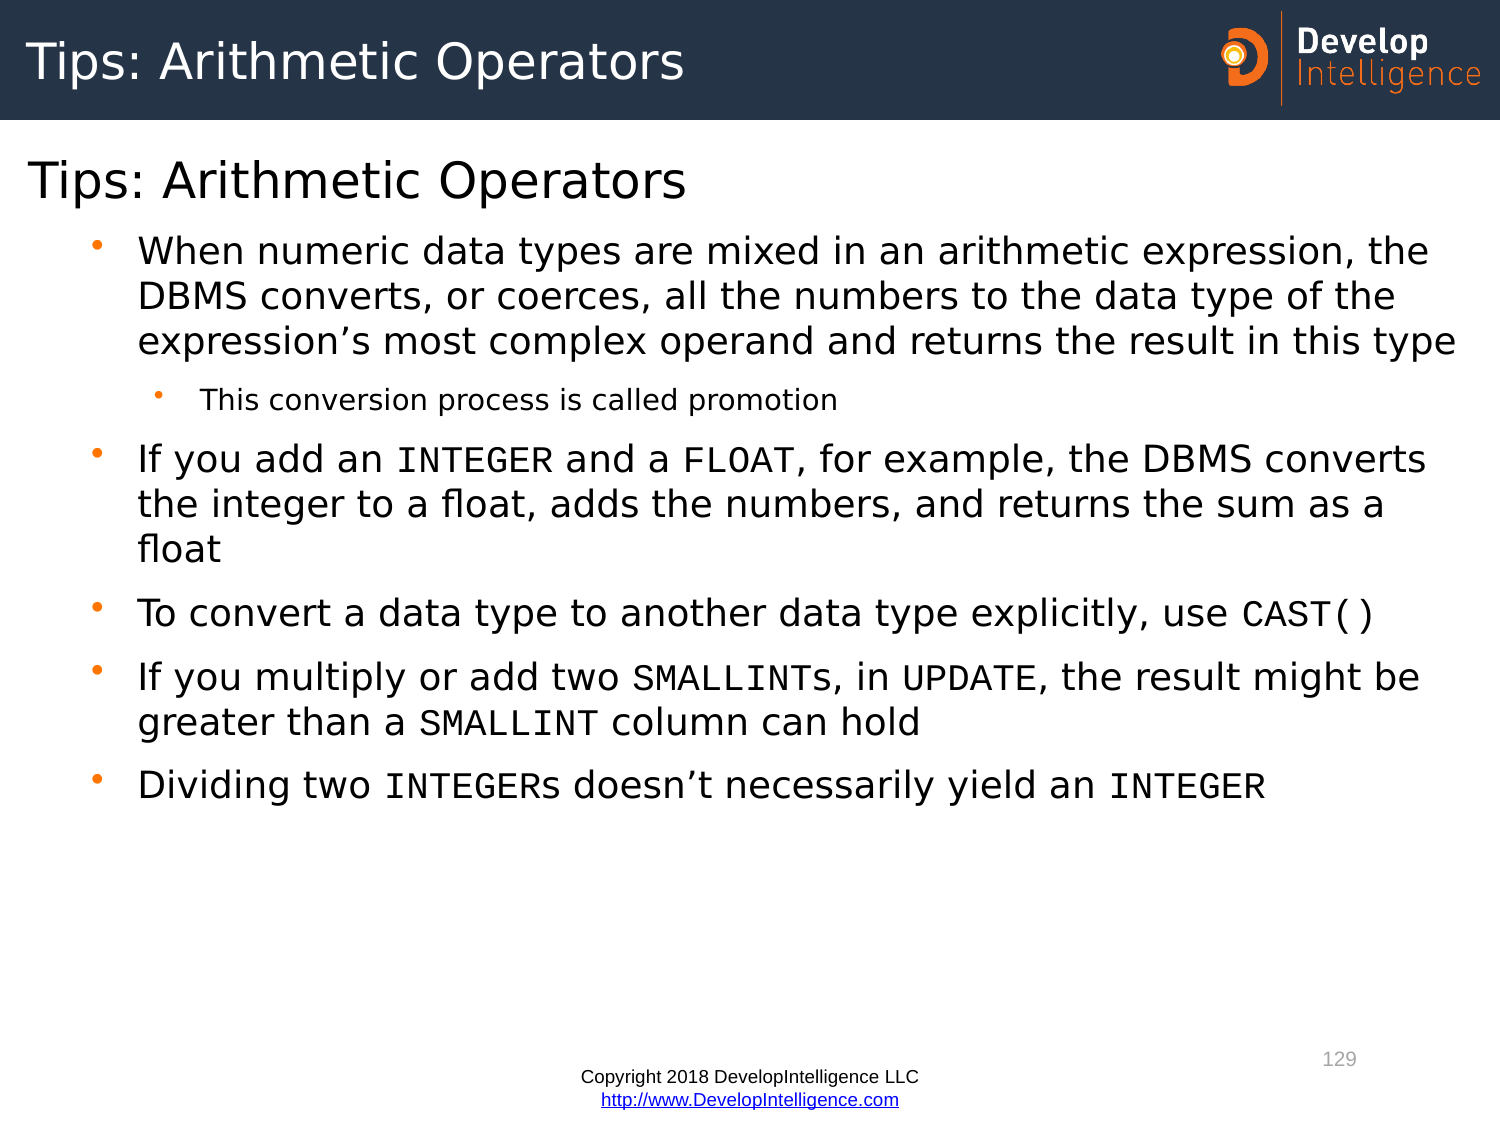

# Tips: Arithmetic Operators
Tips: Arithmetic Operators
When numeric data types are mixed in an arithmetic expression, the DBMS converts, or coerces, all the numbers to the data type of the expression’s most complex operand and returns the result in this type
This conversion process is called promotion
If you add an INTEGER and a FLOAT, for example, the DBMS converts the integer to a float, adds the numbers, and returns the sum as a float
To convert a data type to another data type explicitly, use CAST()
If you multiply or add two SMALLINTs, in UPDATE, the result might be greater than a SMALLINT column can hold
Dividing two INTEGERs doesn’t necessarily yield an INTEGER

129